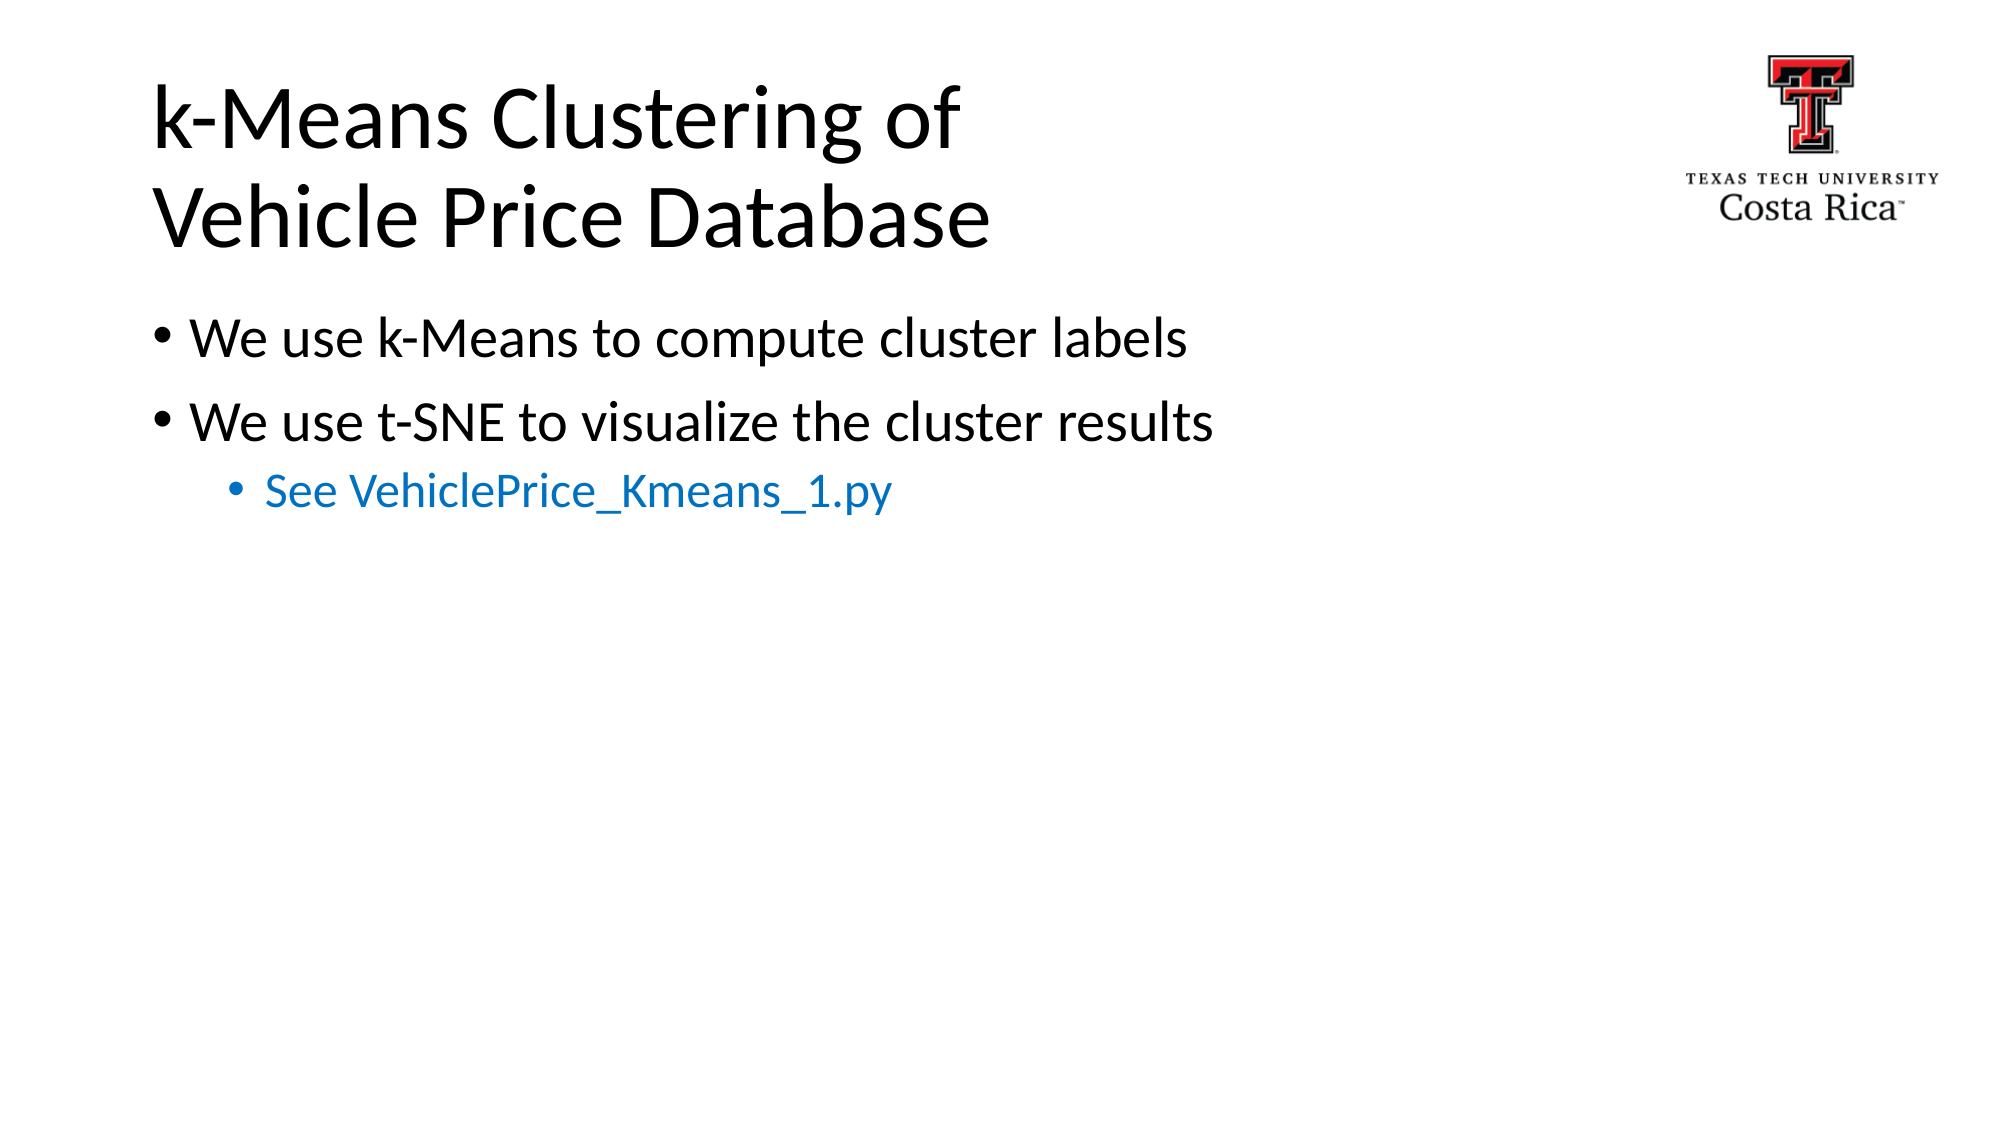

# k-Means Clustering of Vehicle Price Database
We use k-Means to compute cluster labels
We use t-SNE to visualize the cluster results
See VehiclePrice_Kmeans_1.py